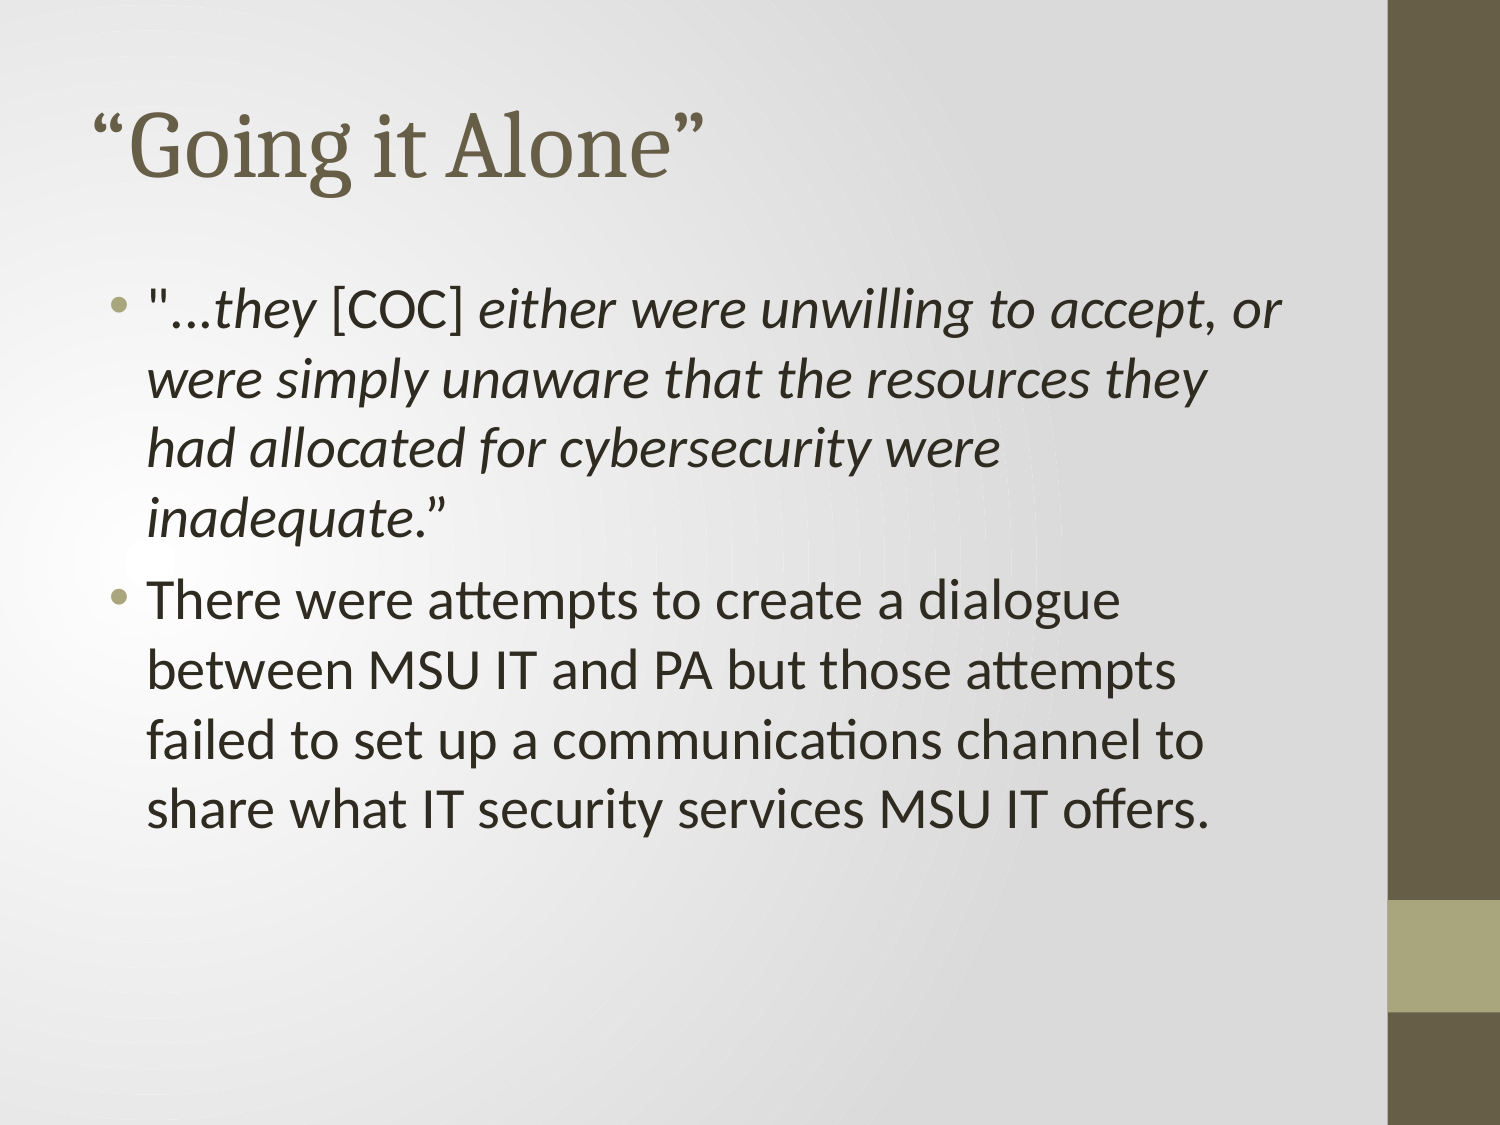

# “Going it Alone”
"...they [COC] either were unwilling to accept, or were simply unaware that the resources they had allocated for cybersecurity were inadequate.”
There were attempts to create a dialogue between MSU IT and PA but those attempts failed to set up a communications channel to share what IT security services MSU IT offers.